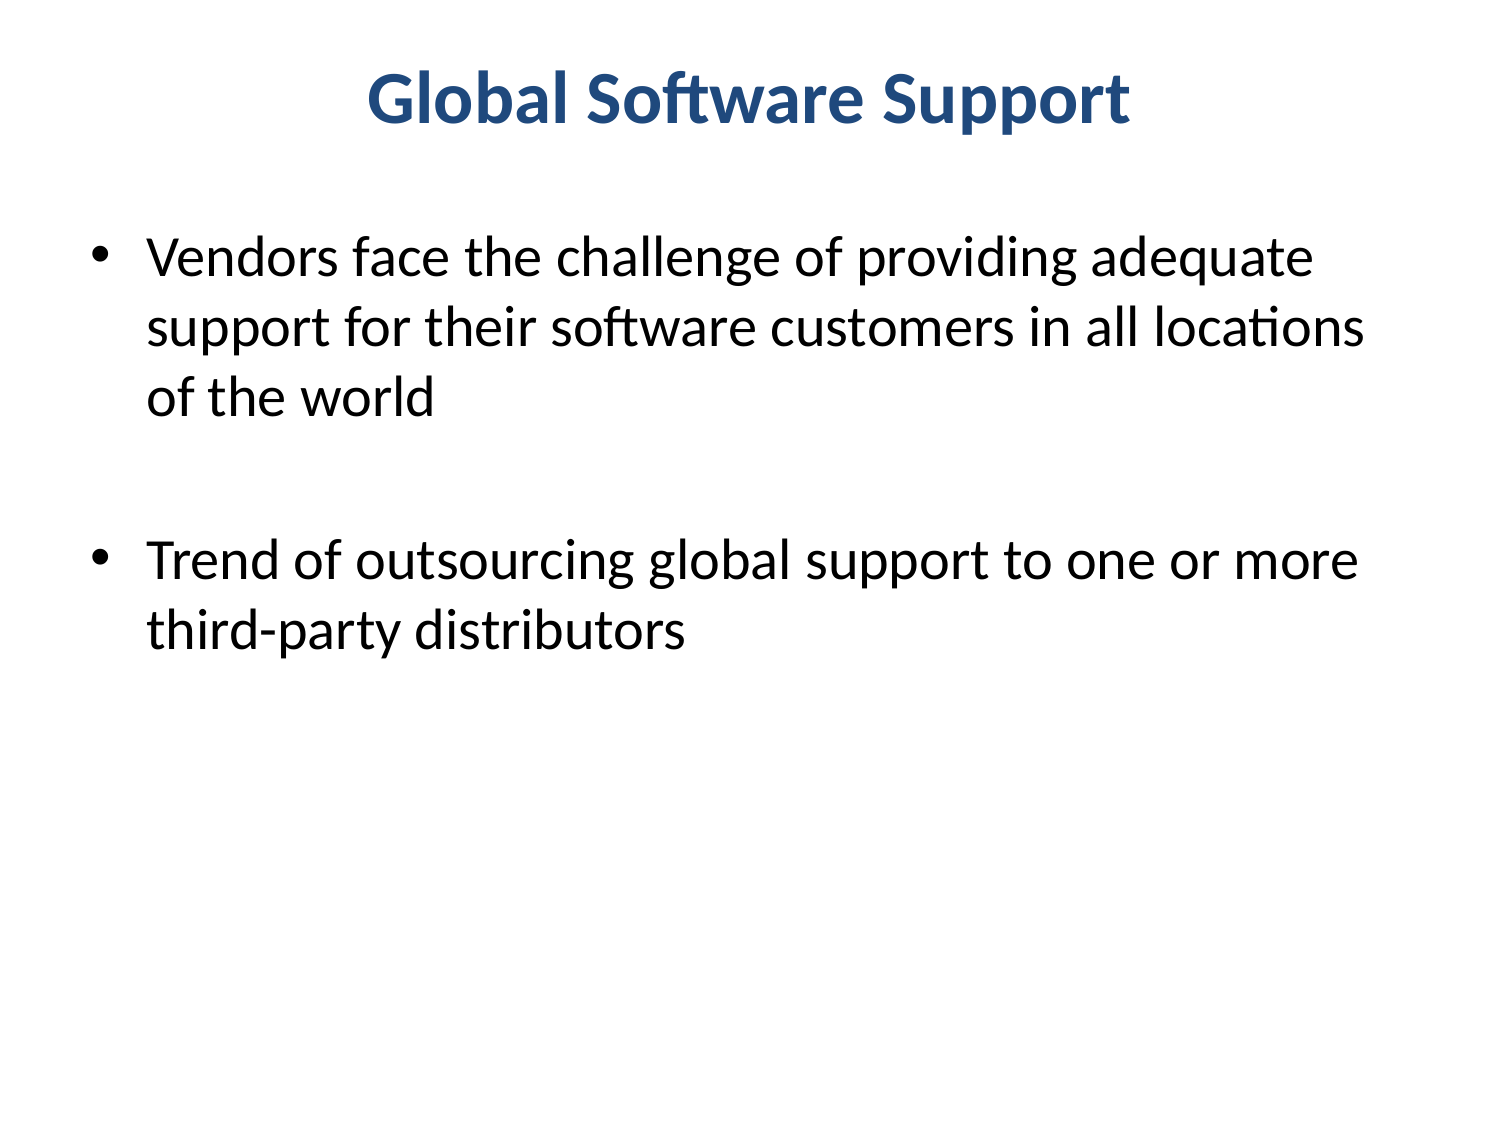

# Global Software Support
Vendors face the challenge of providing adequate support for their software customers in all locations of the world

Trend of outsourcing global support to one or more third-party distributors